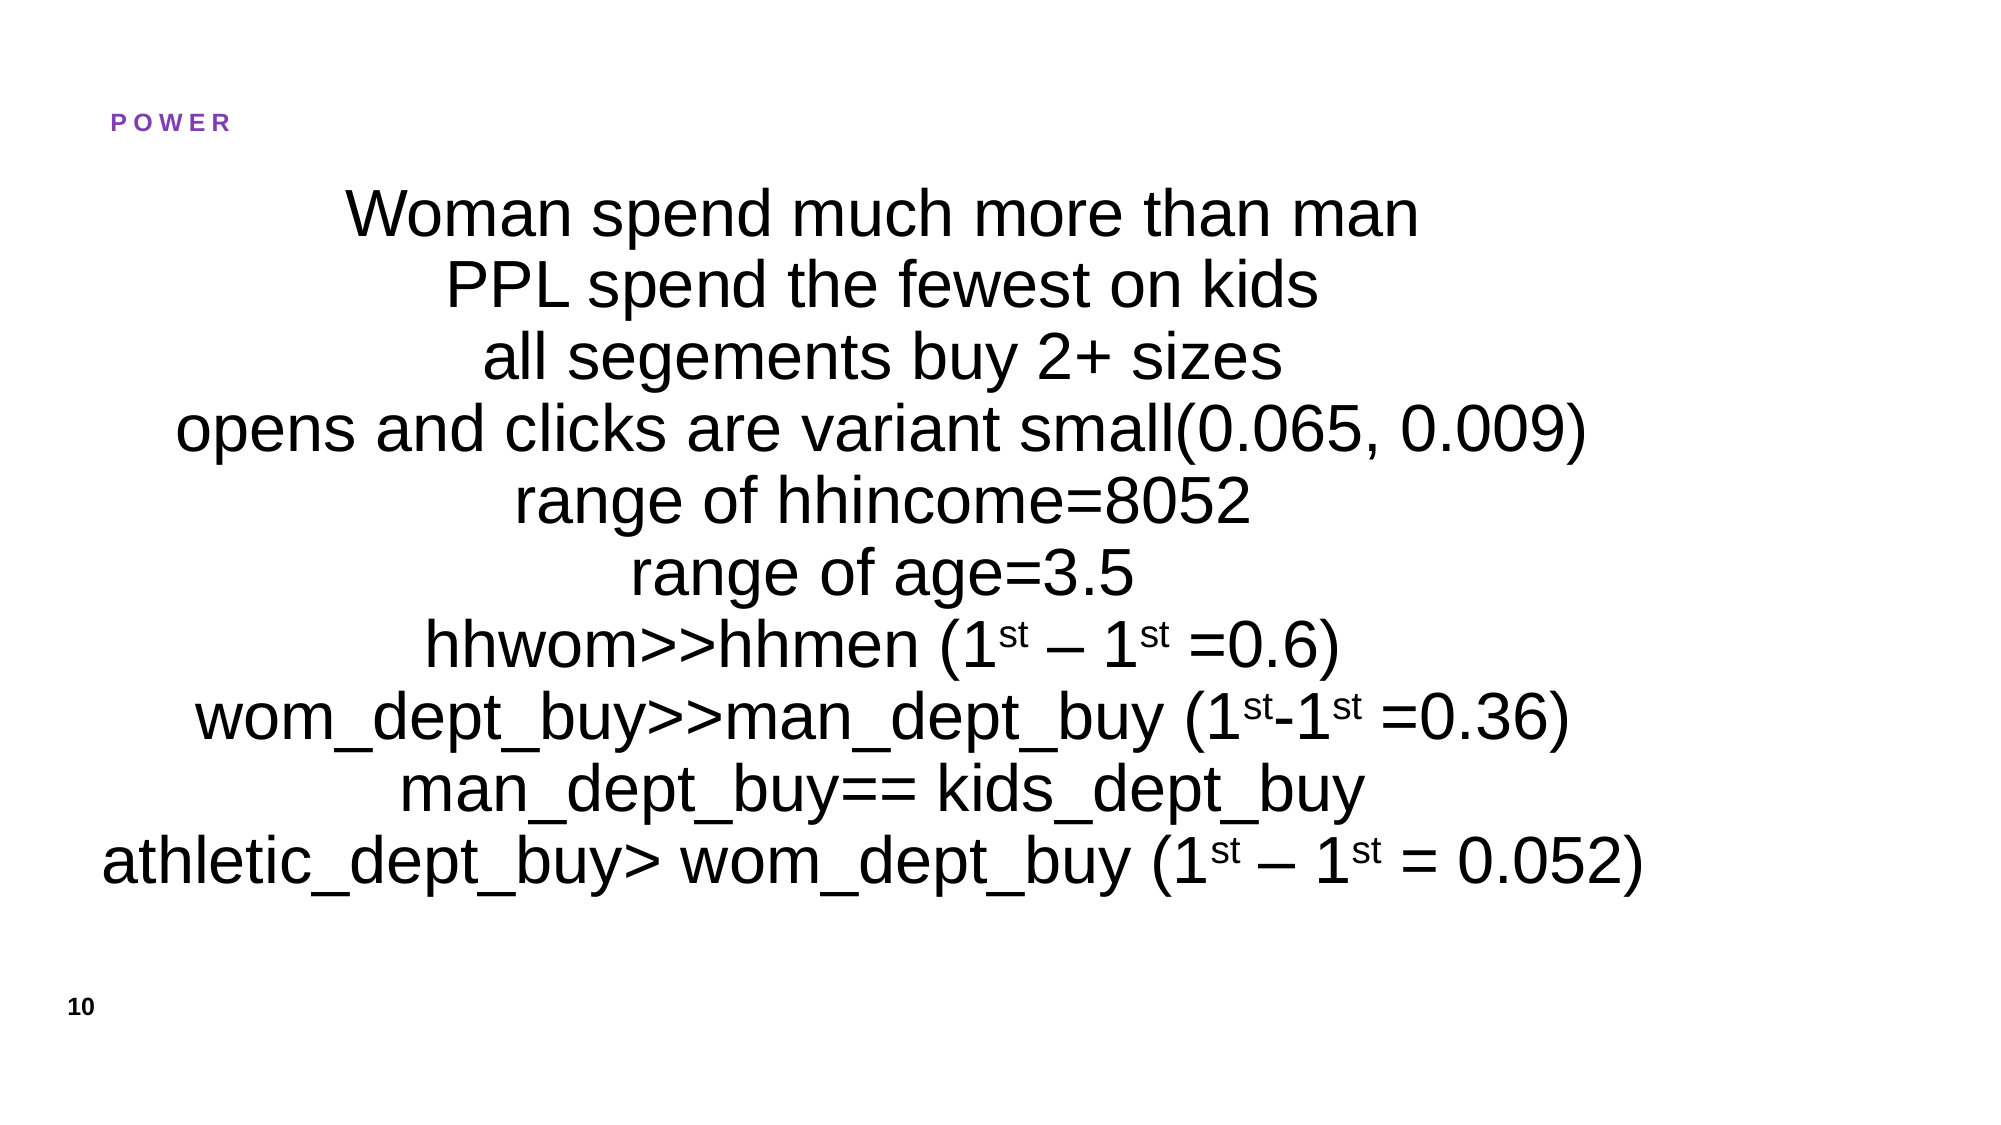

# Woman spend much more than man PPL spend the fewest on kids all segements buy 2+ sizes opens and clicks are variant small(0.065, 0.009) range of hhincome=8052 range of age=3.5 hhwom>>hhmen (1st – 1st =0.6) wom_dept_buy>>man_dept_buy (1st-1st =0.36) man_dept_buy== kids_dept_buy athletic_dept_buy> wom_dept_buy (1st – 1st = 0.052)